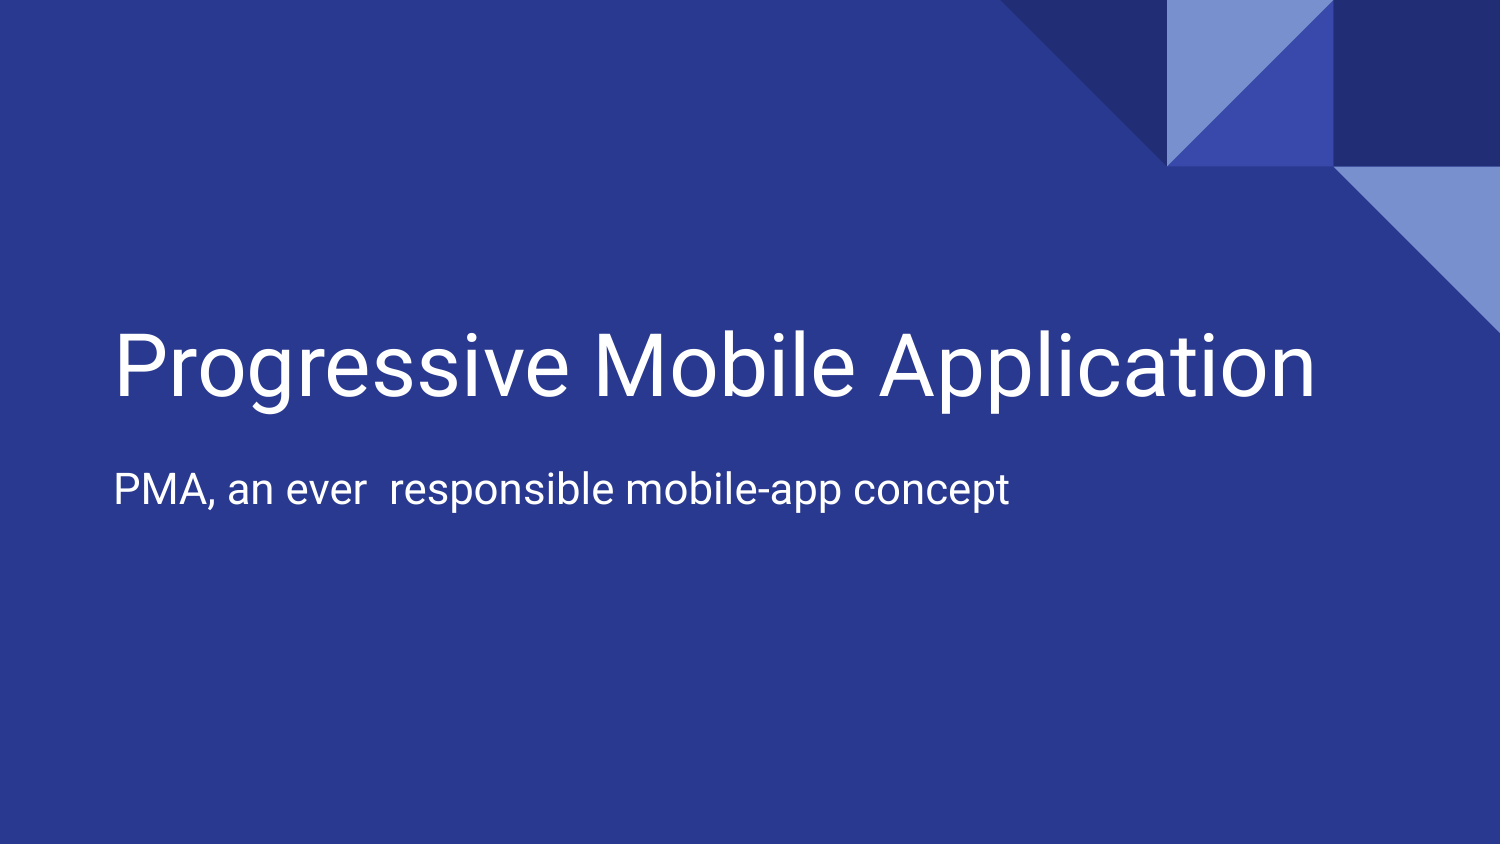

# Progressive Mobile Application
PMA, an ever  responsible mobile-app concept